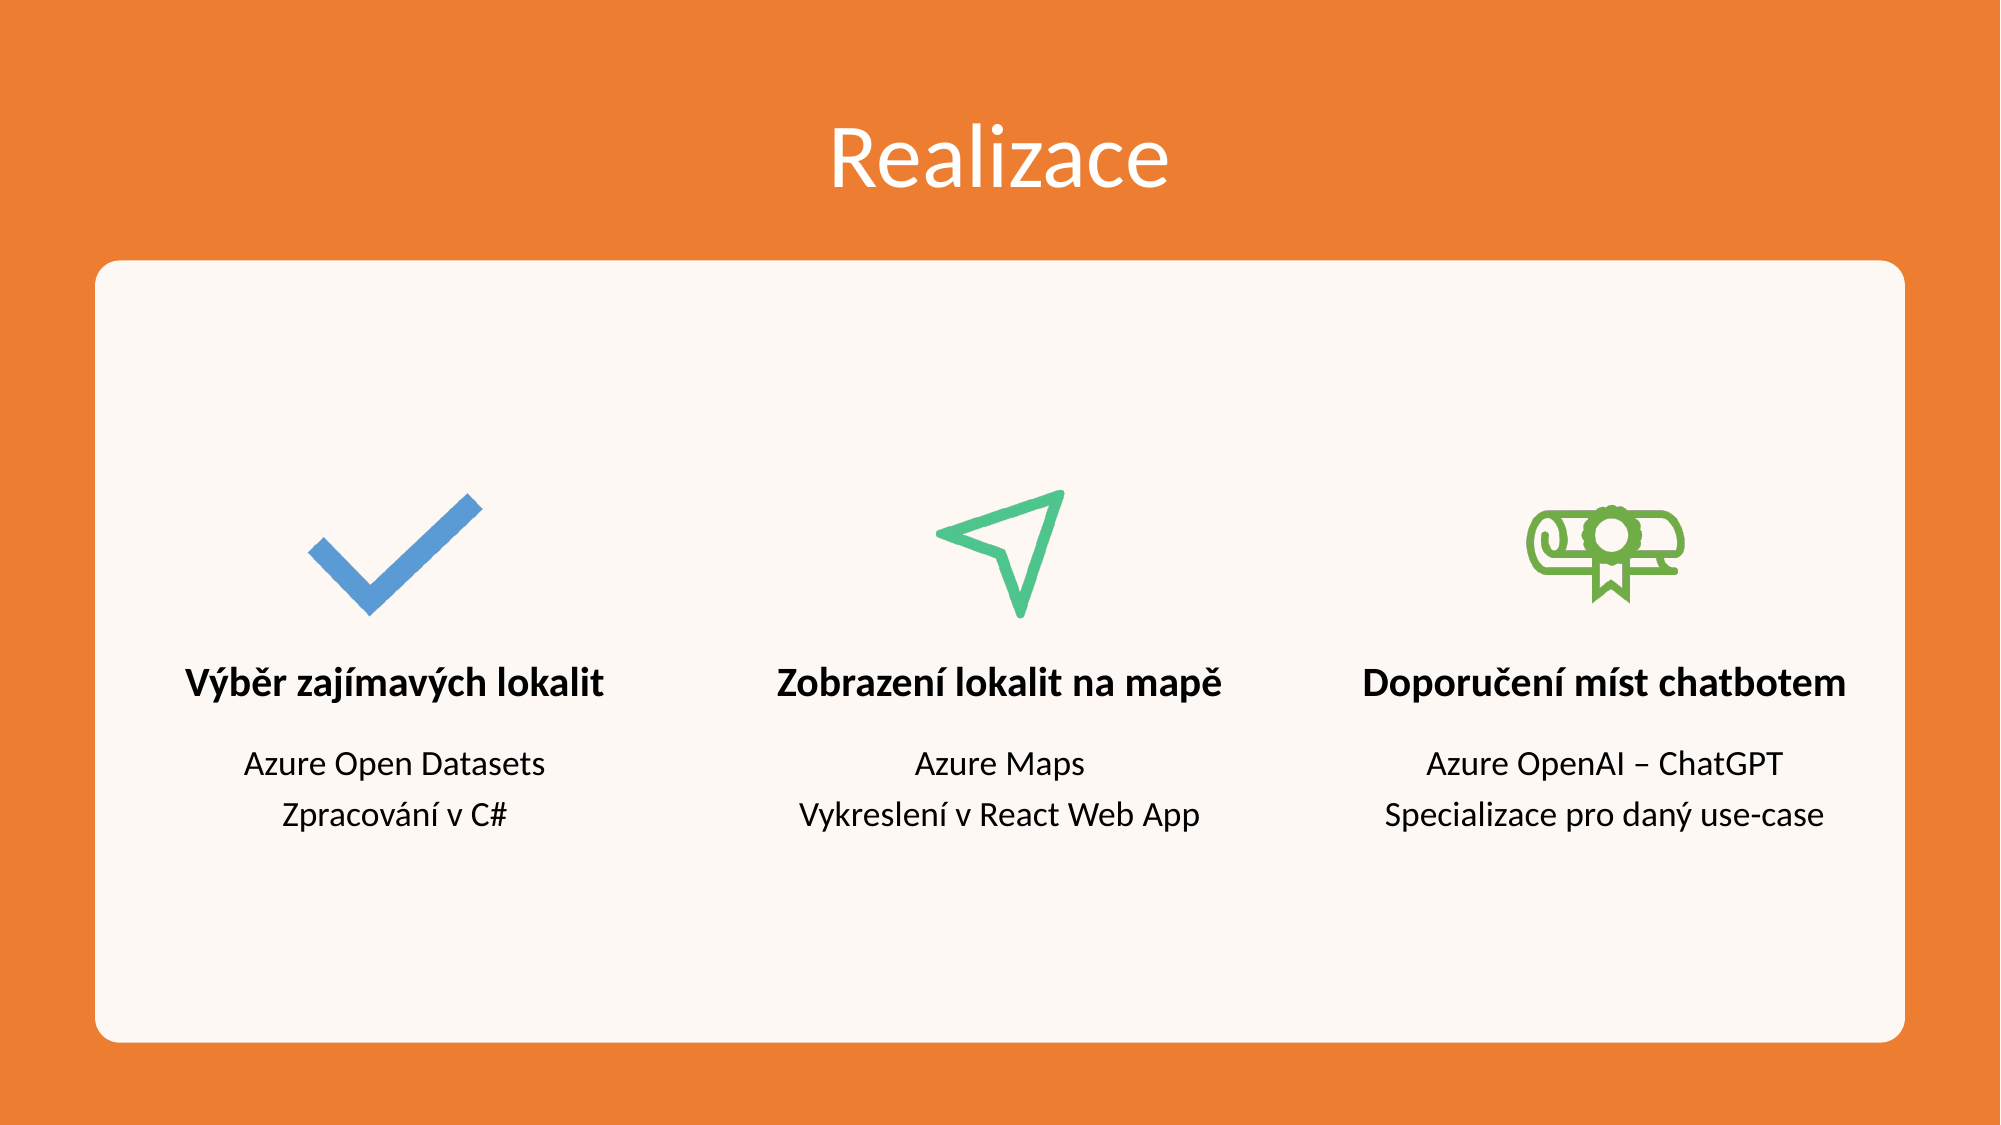

# Realizace

Výběr zajímavých lokalit
Azure Open Datasets
Zpracování v C#
Zobrazení lokalit na mapě
Azure Maps
Vykreslení v React Web App
Doporučení míst chatbotem
Azure OpenAI – ChatGPT
Specializace pro daný use-case